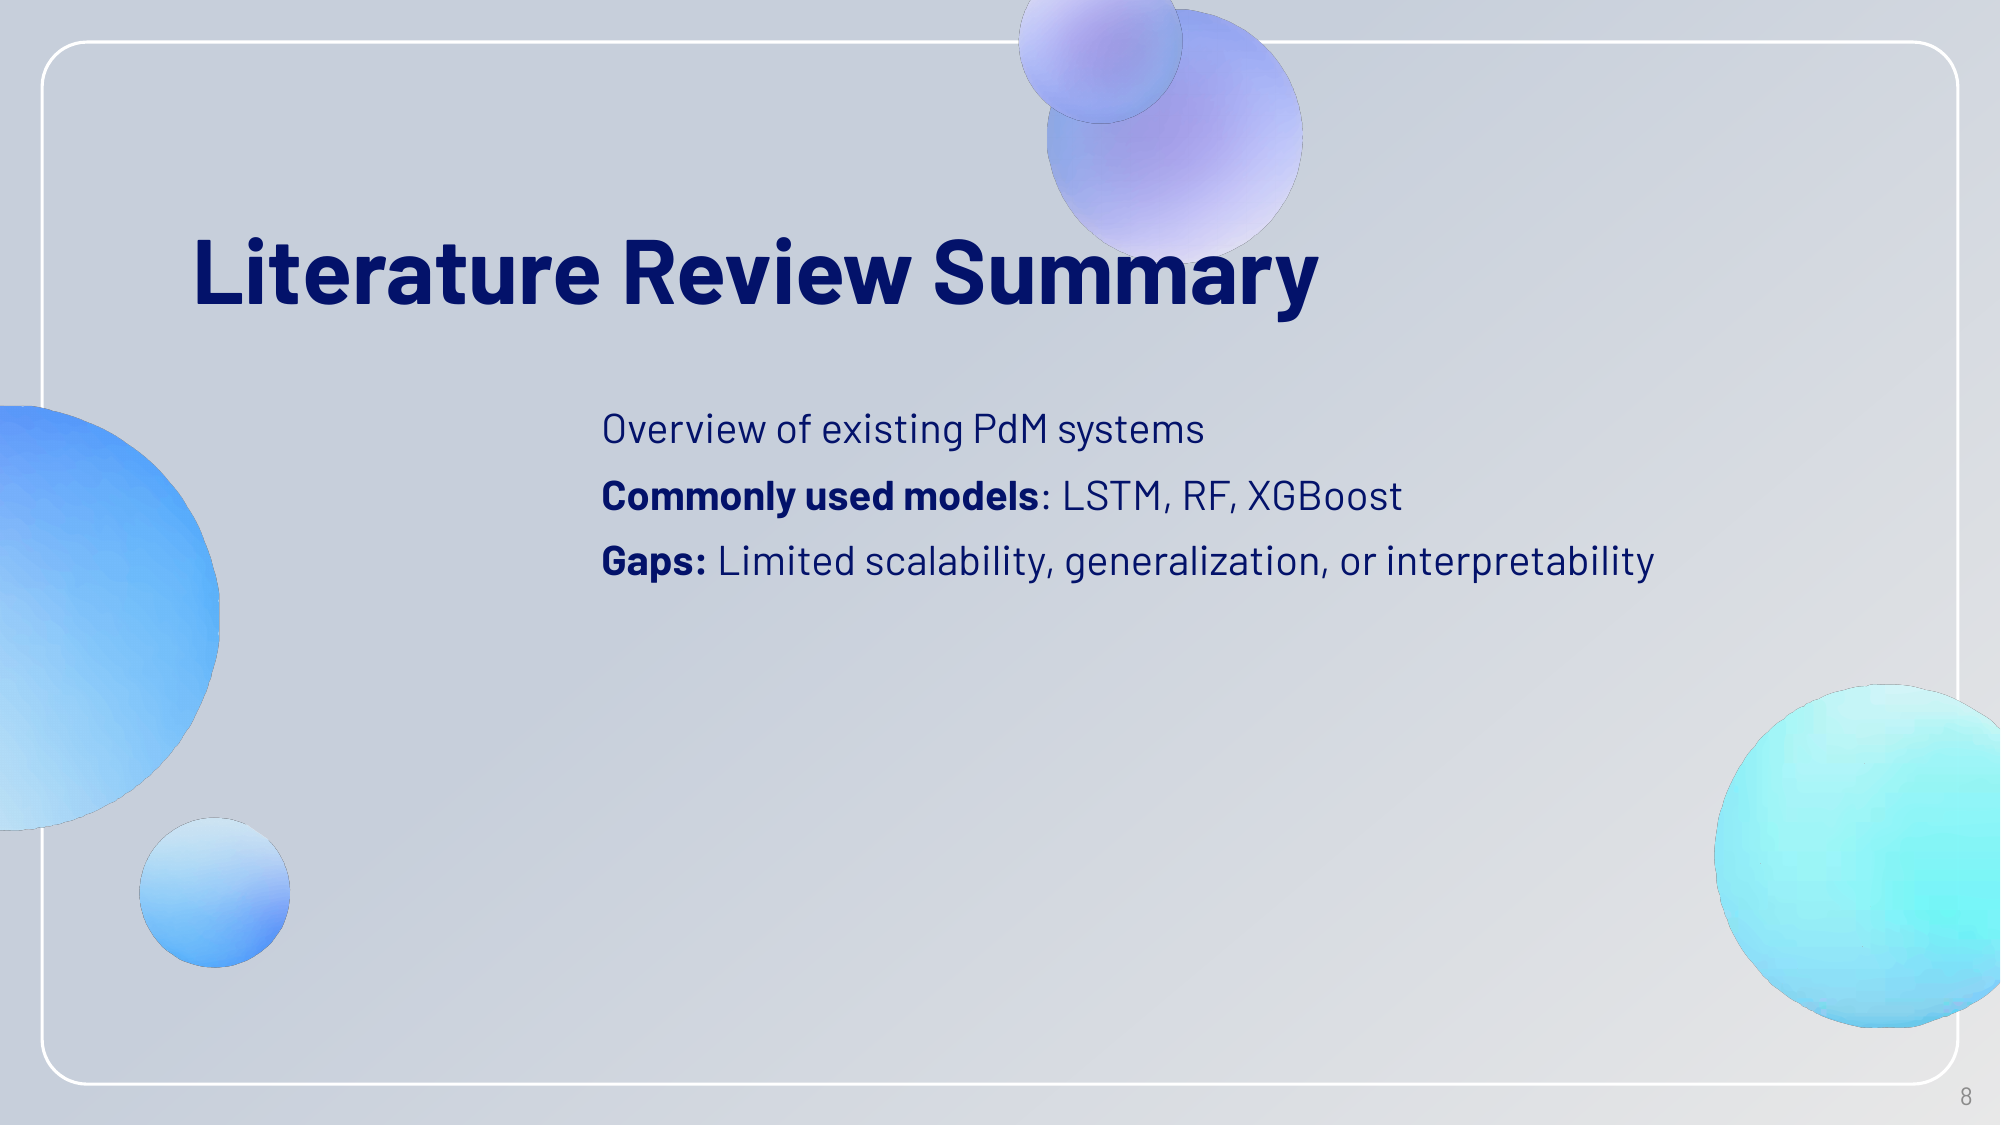

# Literature Review Summary
Overview of existing PdM systems
Commonly used models: LSTM, RF, XGBoost
Gaps: Limited scalability, generalization, or interpretability
8